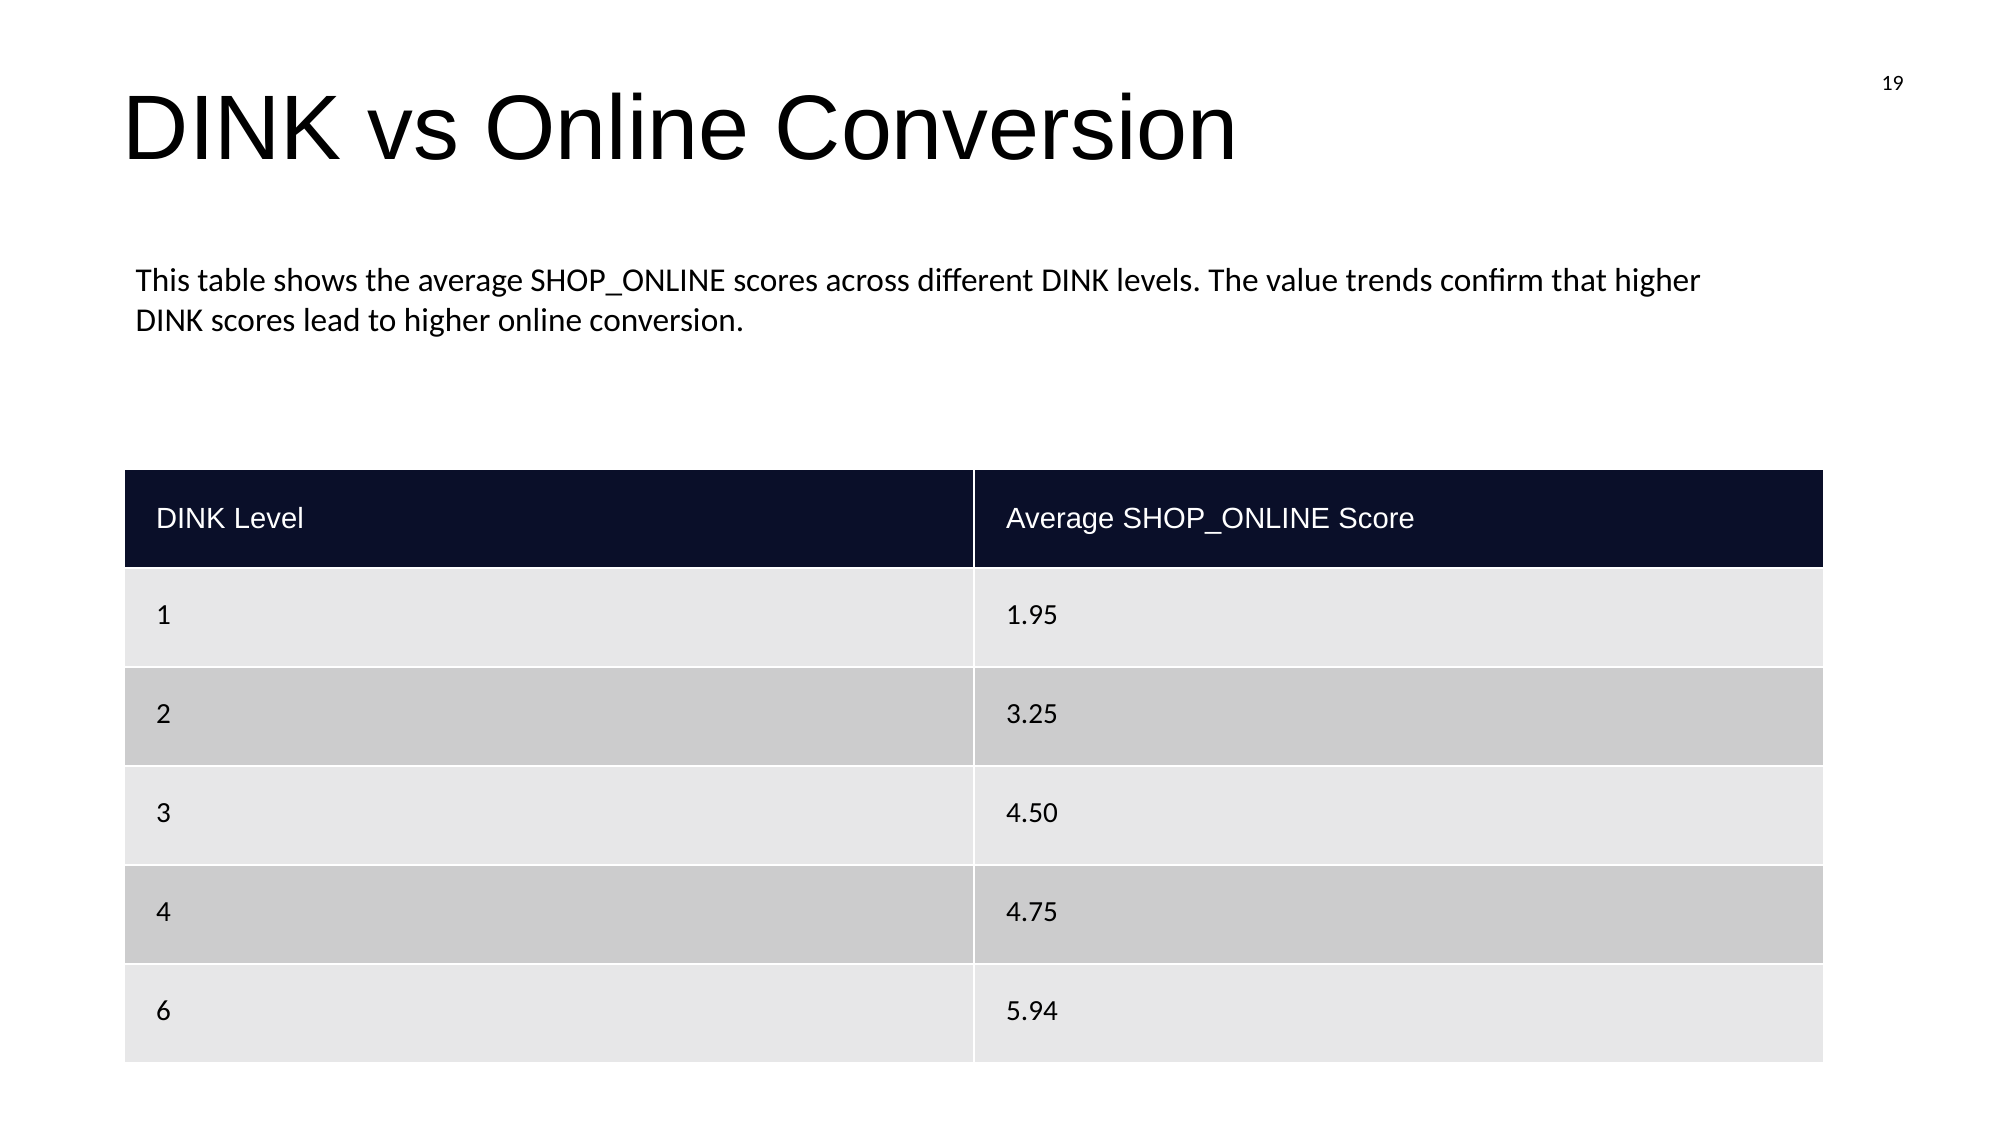

19
DINK vs Online Conversion

This table shows the average SHOP_ONLINE scores across different DINK levels. The value trends confirm that higher DINK scores lead to higher online conversion.
| DINK Level | Average SHOP\_ONLINE Score |
| --- | --- |
| 1 | 1.95 |
| 2 | 3.25 |
| 3 | 4.50 |
| 4 | 4.75 |
| 6 | 5.94 |